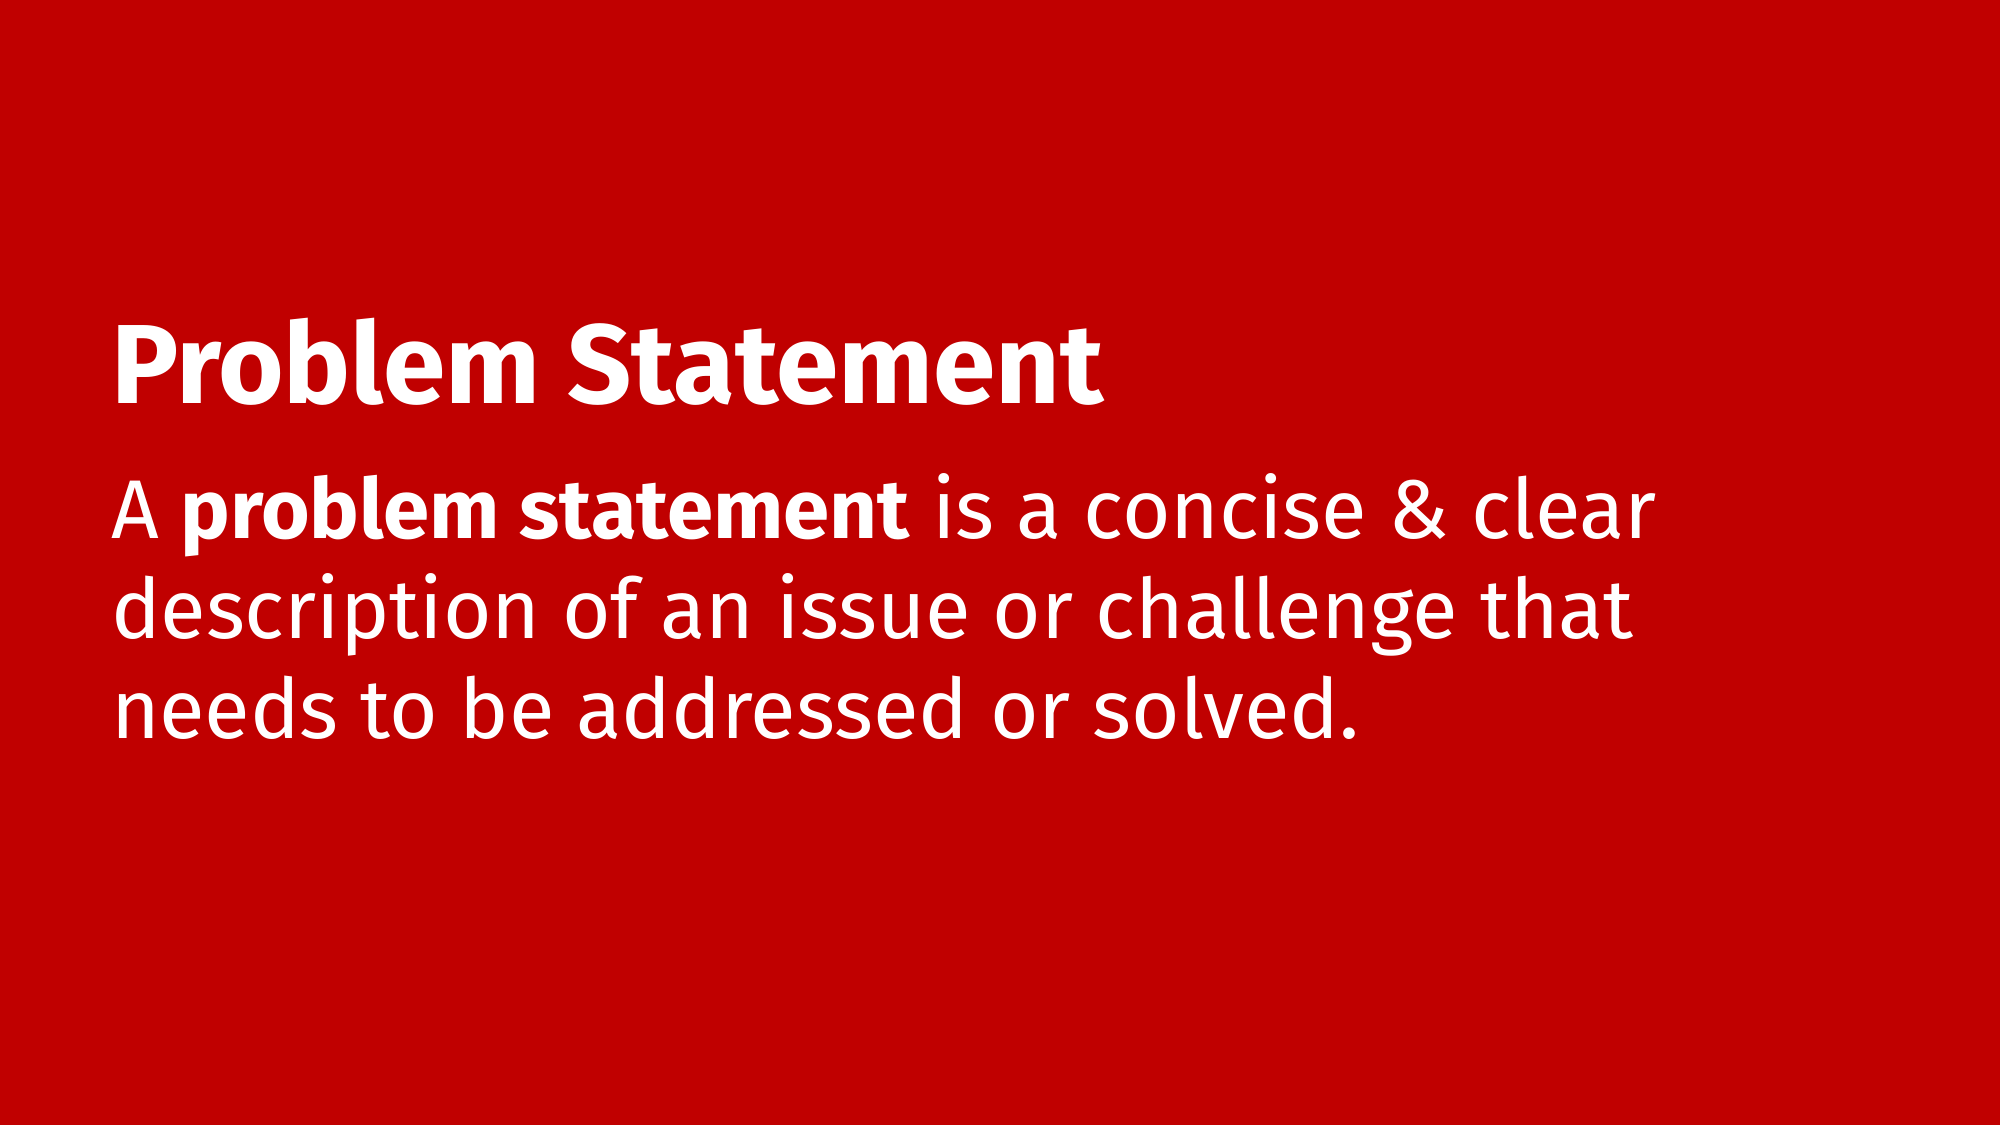

Problem Statement
A problem statement is a concise & clear description of an issue or challenge that needs to be addressed or solved.